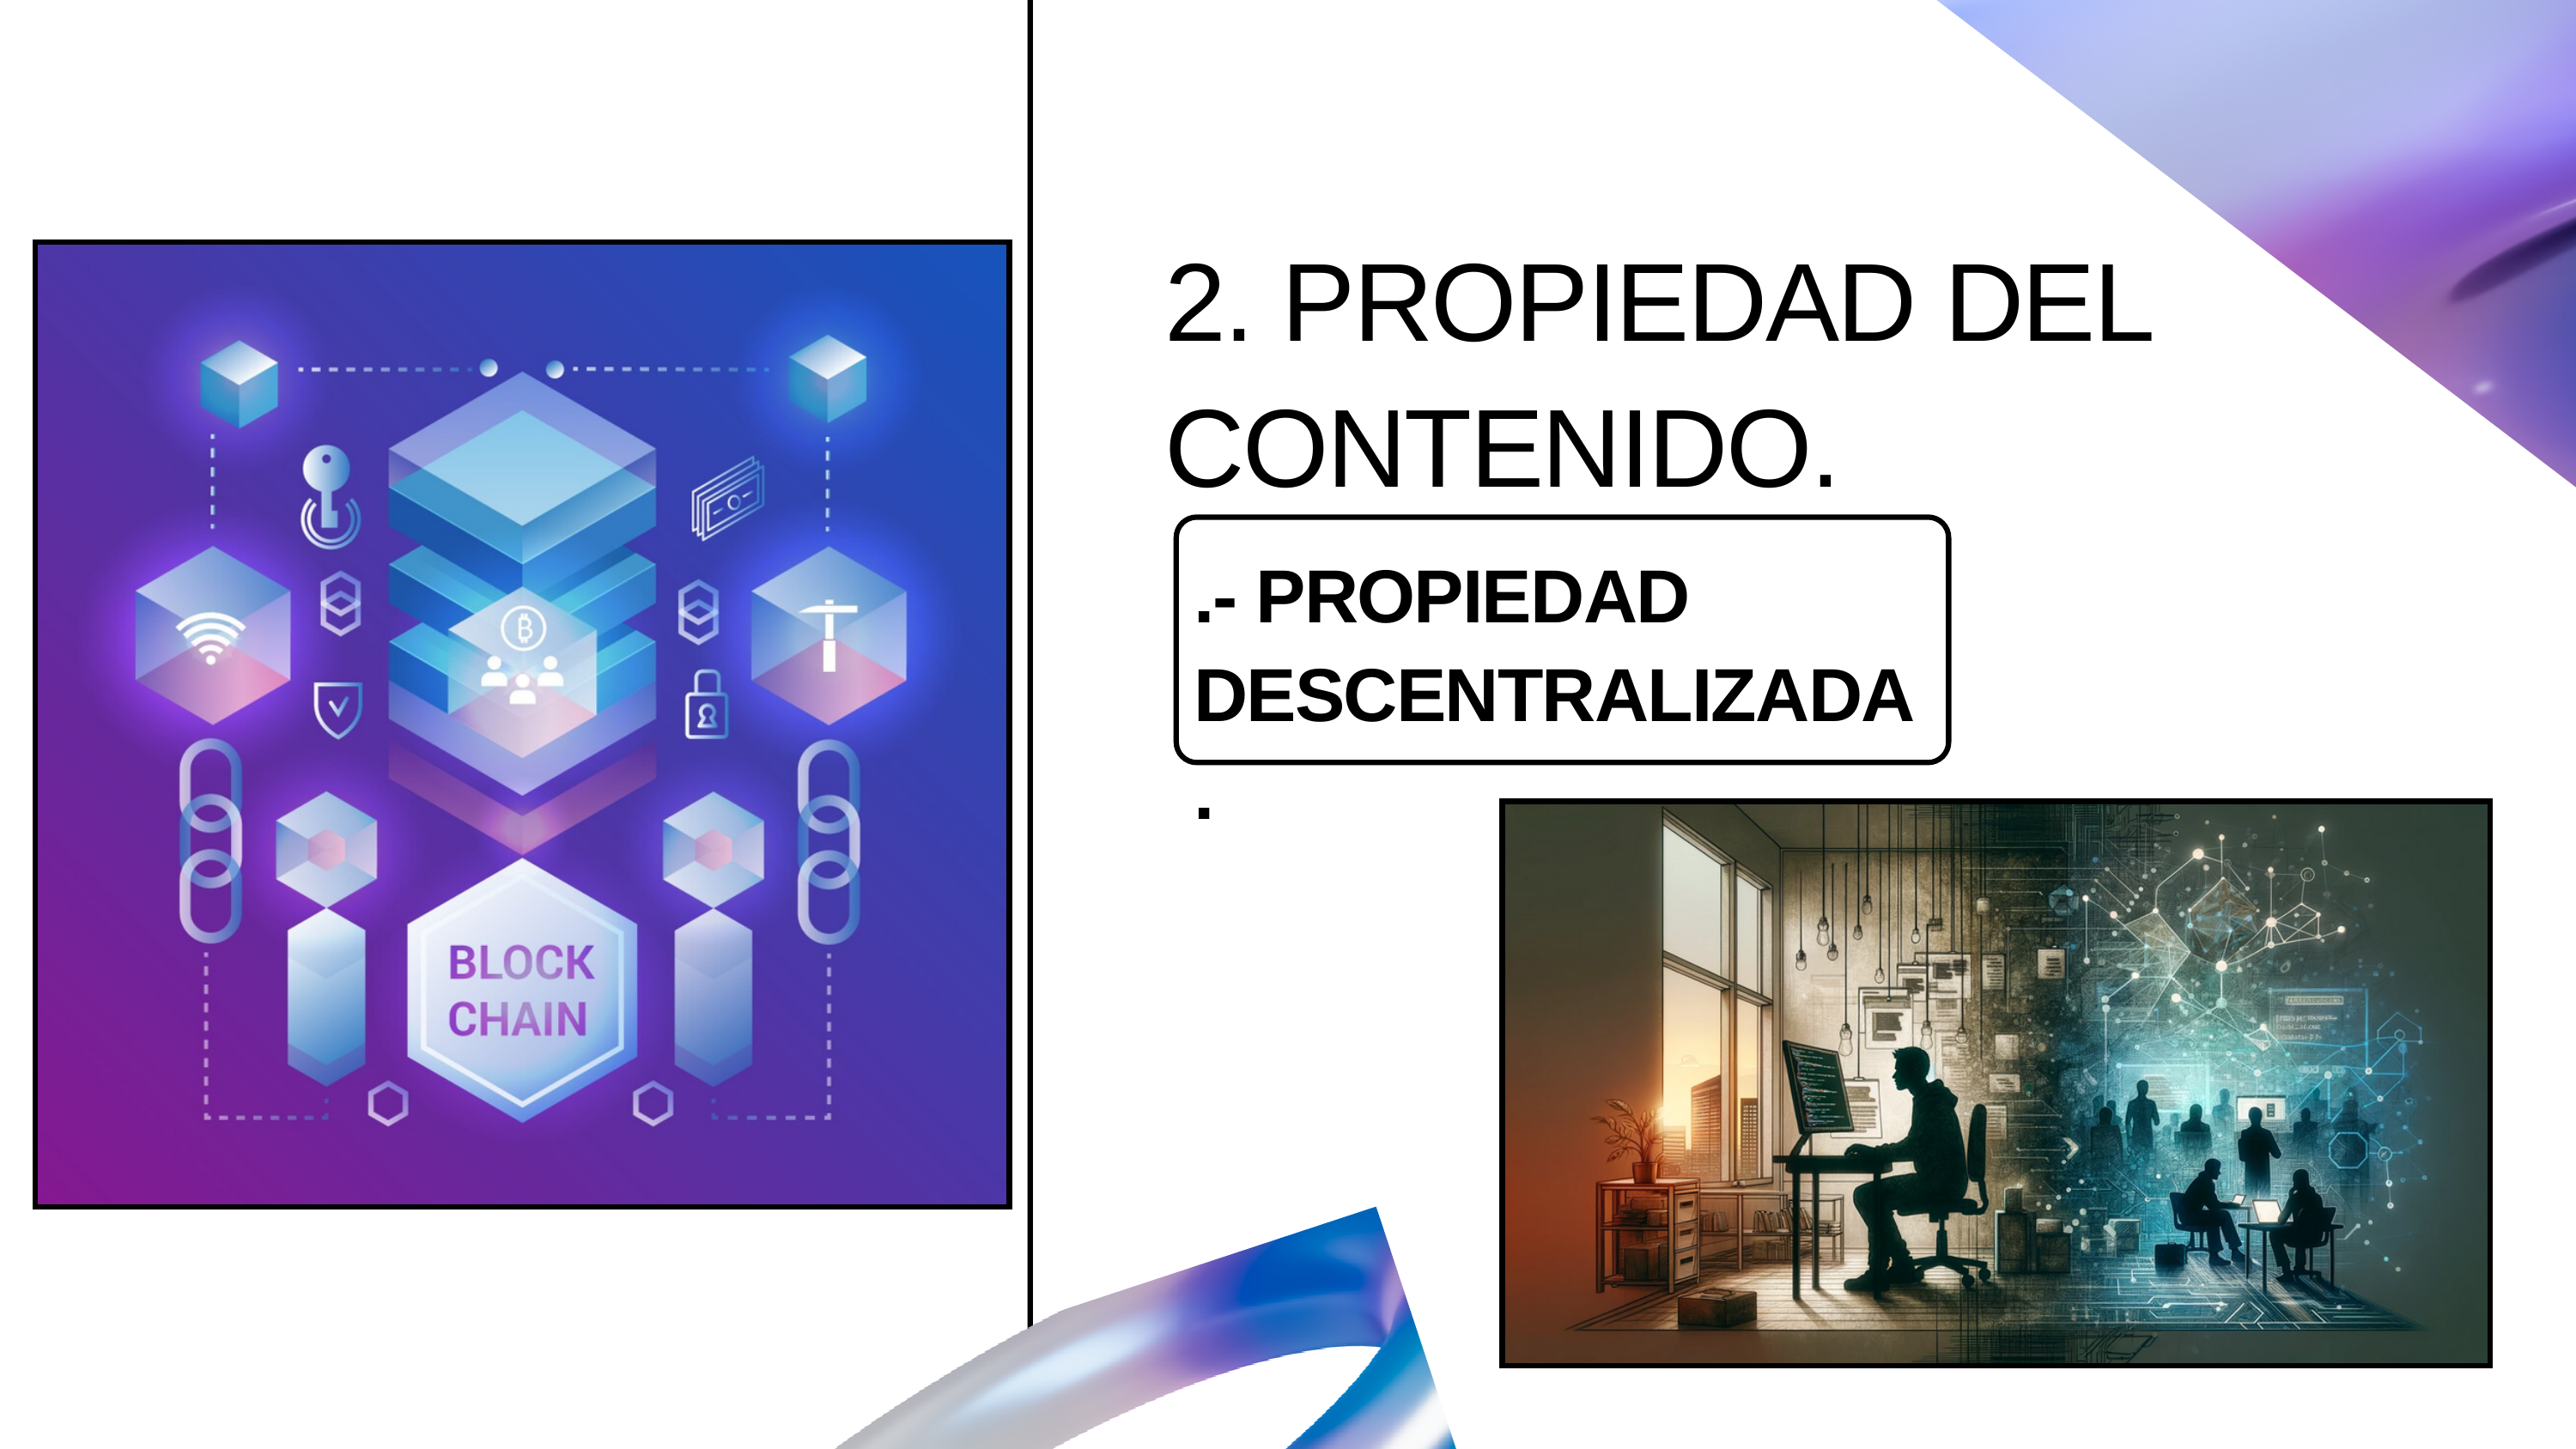

2. PROPIEDAD DEL CONTENIDO.

.- PROPIEDAD DESCENTRALIZADA.